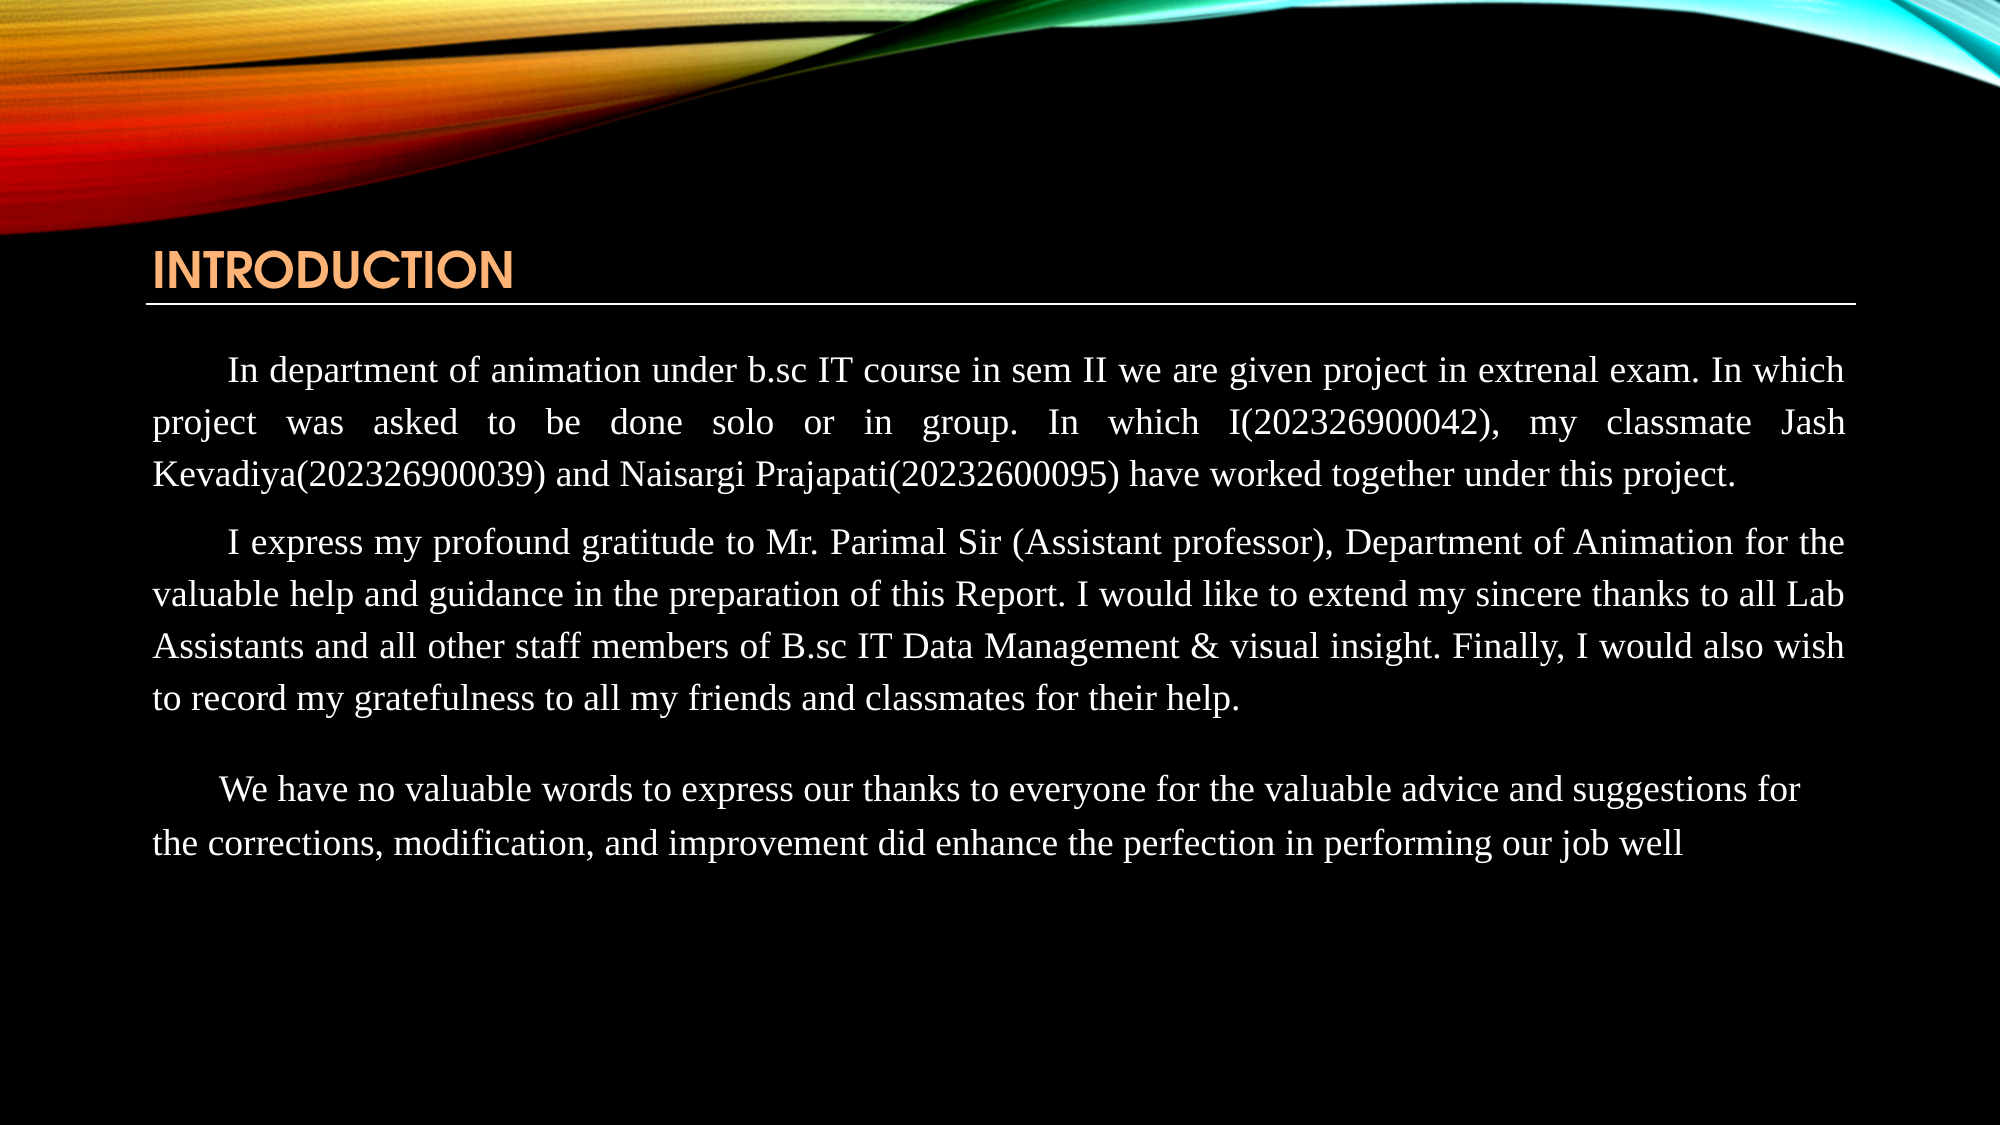

INTRODUCTION
In department of animation under b.sc IT course in sem II we are given project in extrenal exam. In which project was asked to be done solo or in group. In which I(202326900042), my classmate Jash Kevadiya(202326900039) and Naisargi Prajapati(20232600095) have worked together under this project.
I express my profound gratitude to Mr. Parimal Sir (Assistant professor), Department of Animation for the valuable help and guidance in the preparation of this Report. I would like to extend my sincere thanks to all Lab Assistants and all other staff members of B.sc IT Data Management & visual insight. Finally, I would also wish to record my gratefulness to all my friends and classmates for their help.
       We have no valuable words to express our thanks to everyone for the valuable advice and suggestions for the corrections, modification, and improvement did enhance the perfection in performing our job well